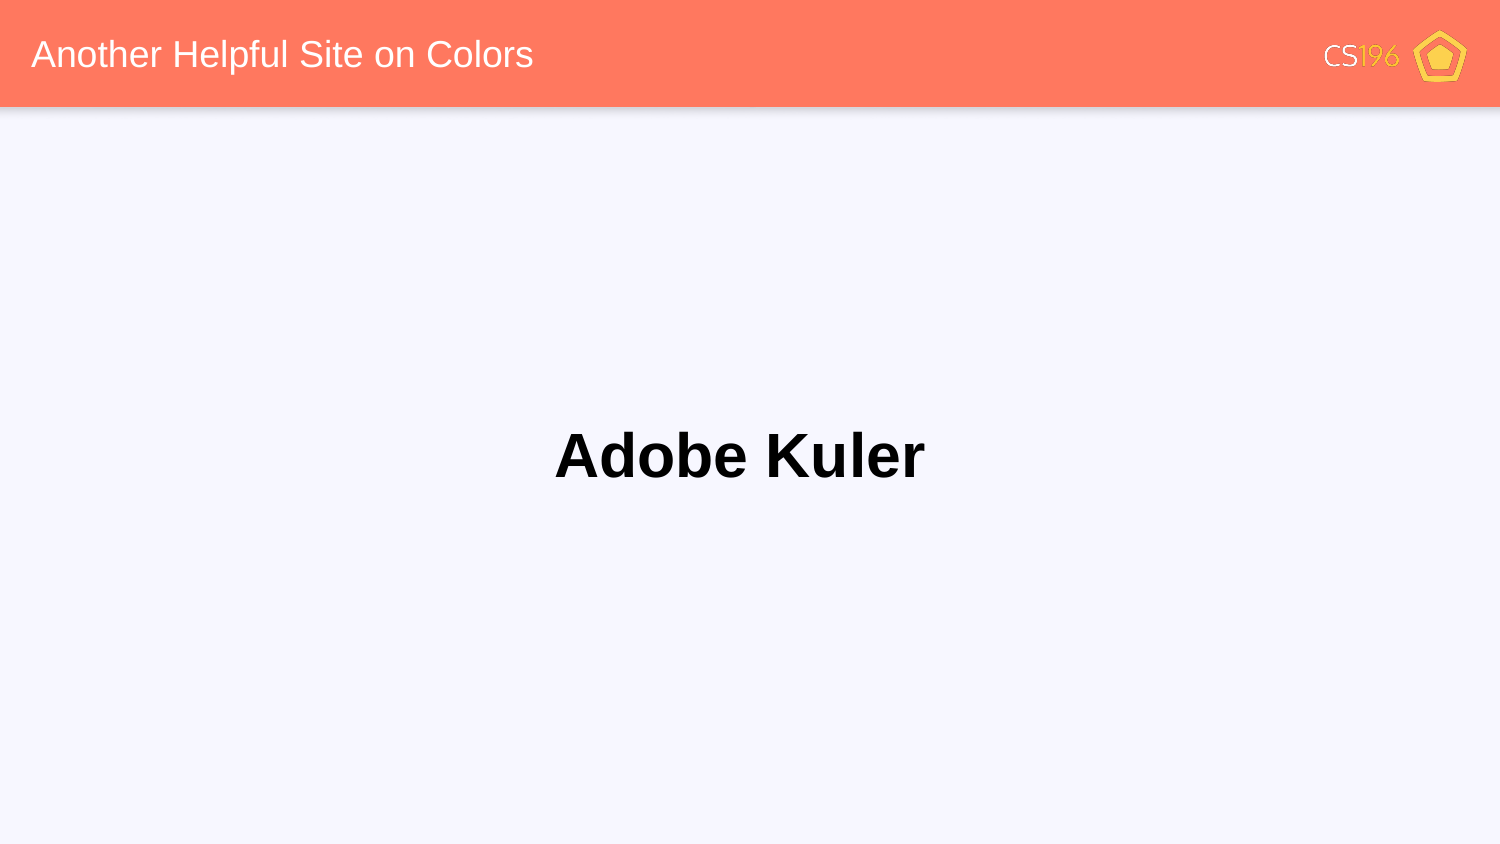

# Another Helpful Site on Colors
Adobe Kuler